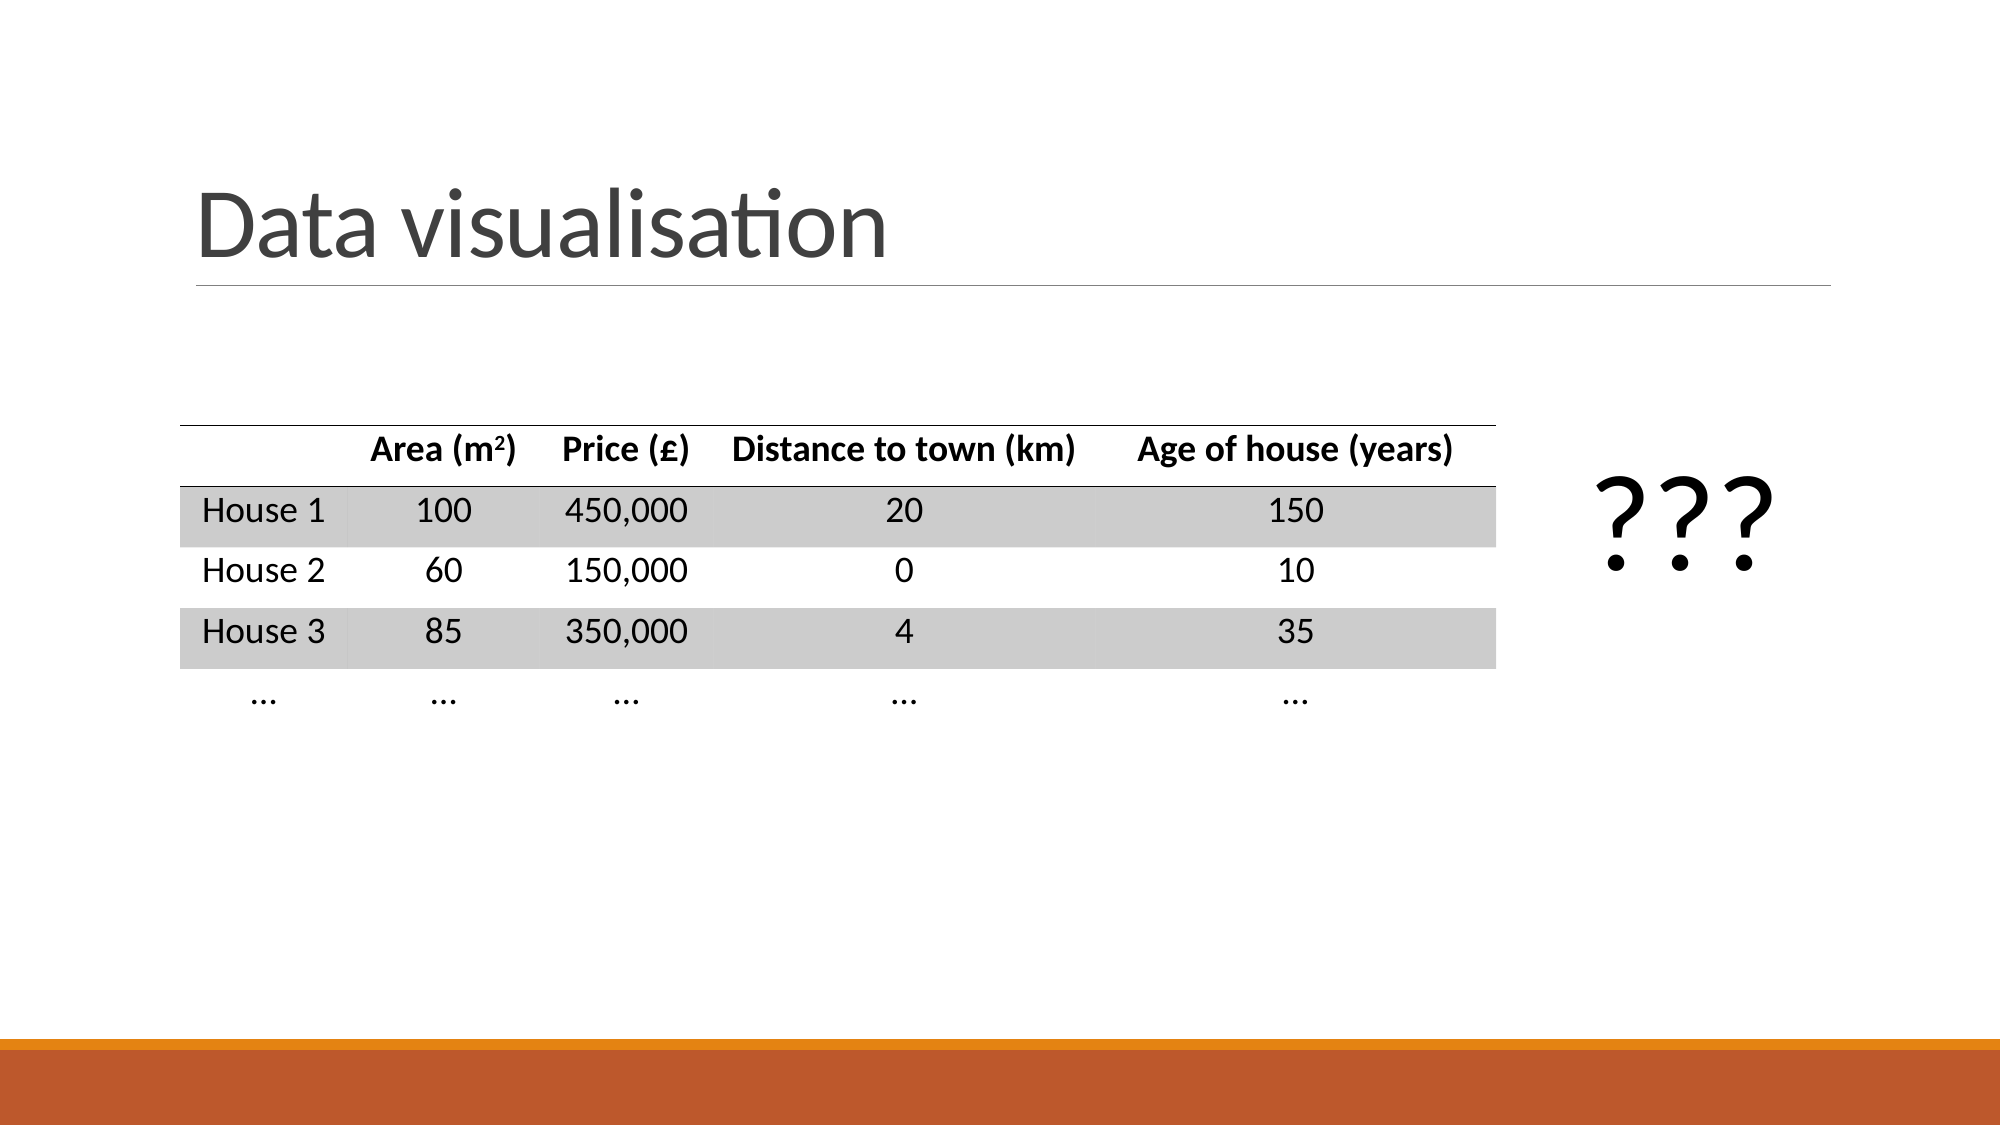

# Data visualisation
|  | Area (m2) | Price (£) | Distance to town (km) | Age of house (years) |
| --- | --- | --- | --- | --- |
| House 1 | 100 | 450,000 | 20 | 150 |
| House 2 | 60 | 150,000 | 0 | 10 |
| House 3 | 85 | 350,000 | 4 | 35 |
| … | … | … | … | … |
???